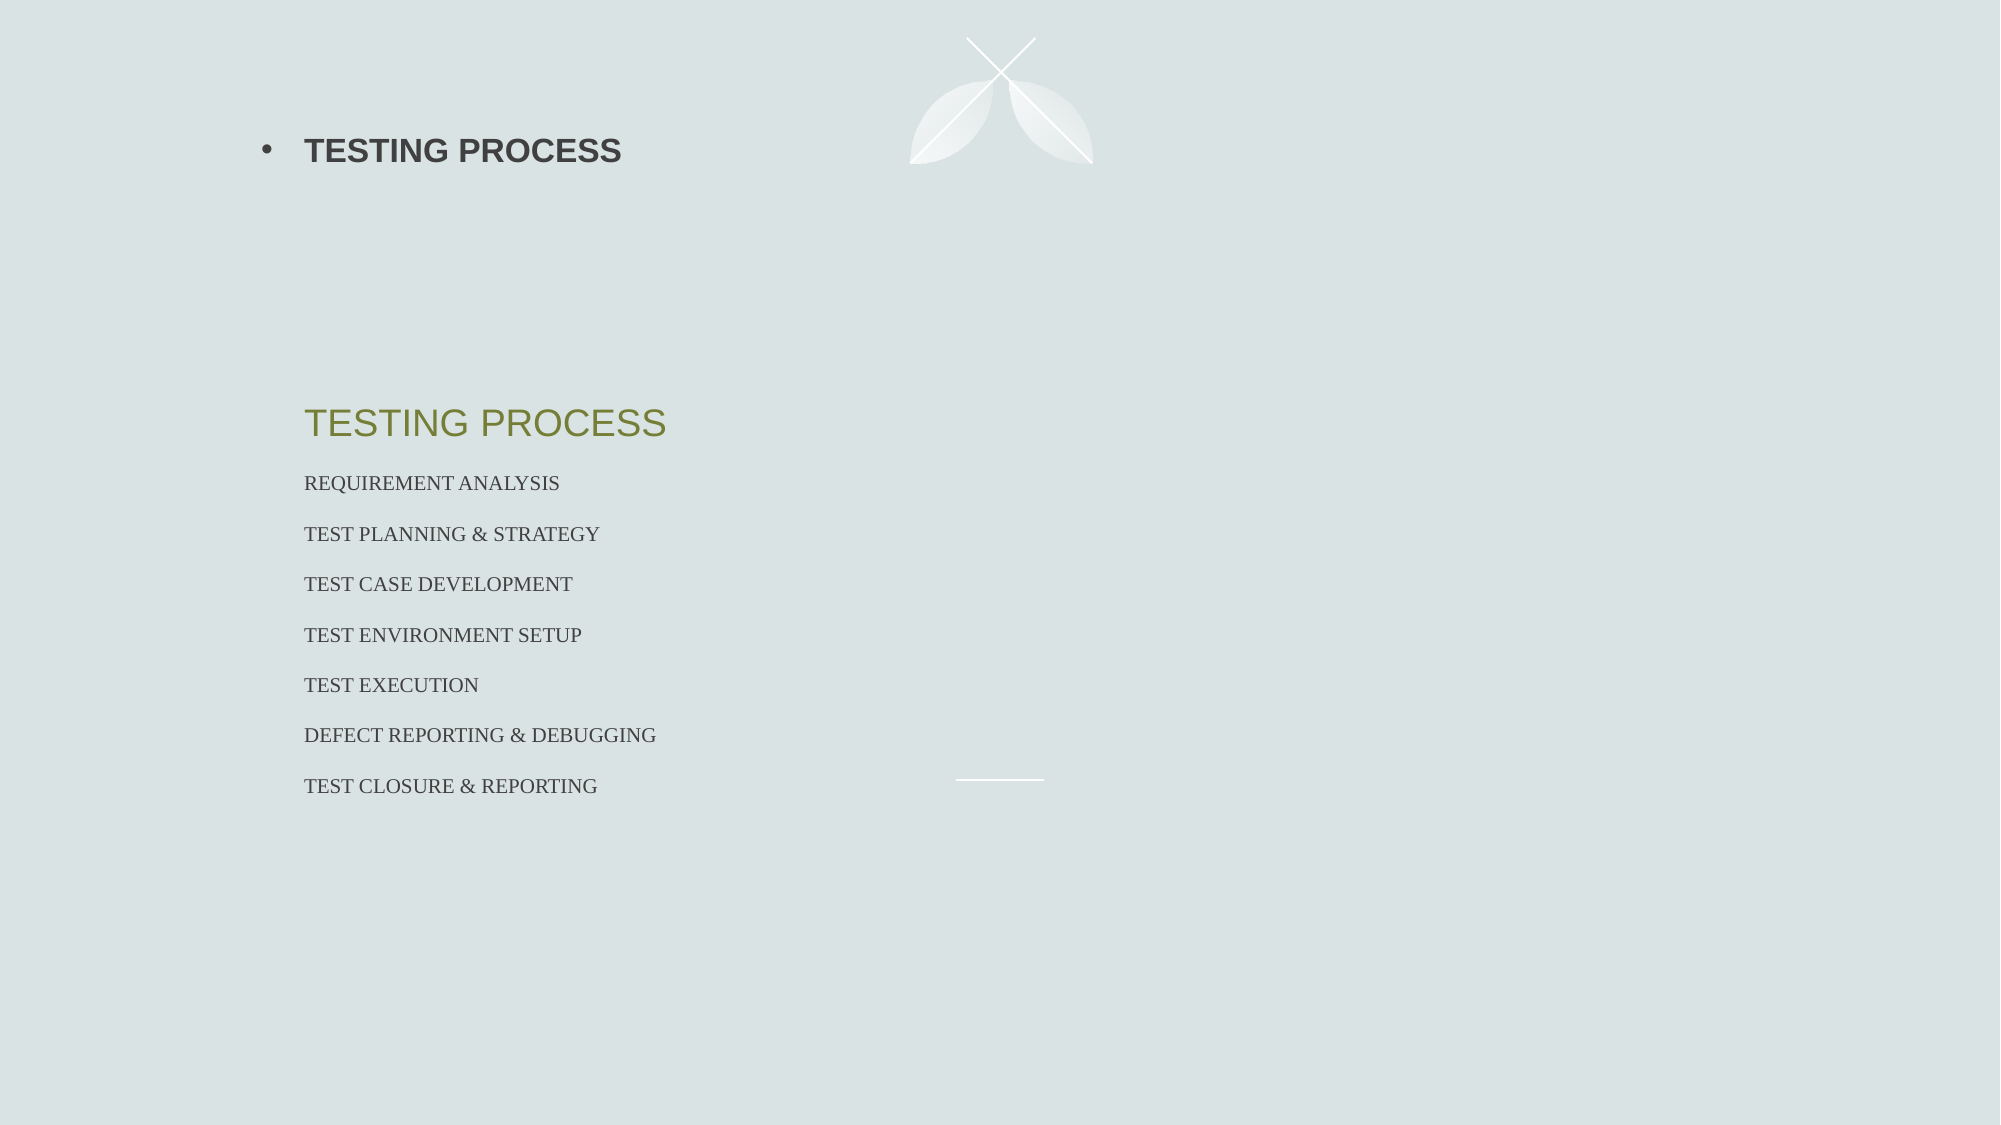

# Testing process Testing Process Requirement Analysis Test Planning & Strategy Test Case Development Test Environment Setup Test Execution Defect Reporting & Debugging Test Closure & Reporting